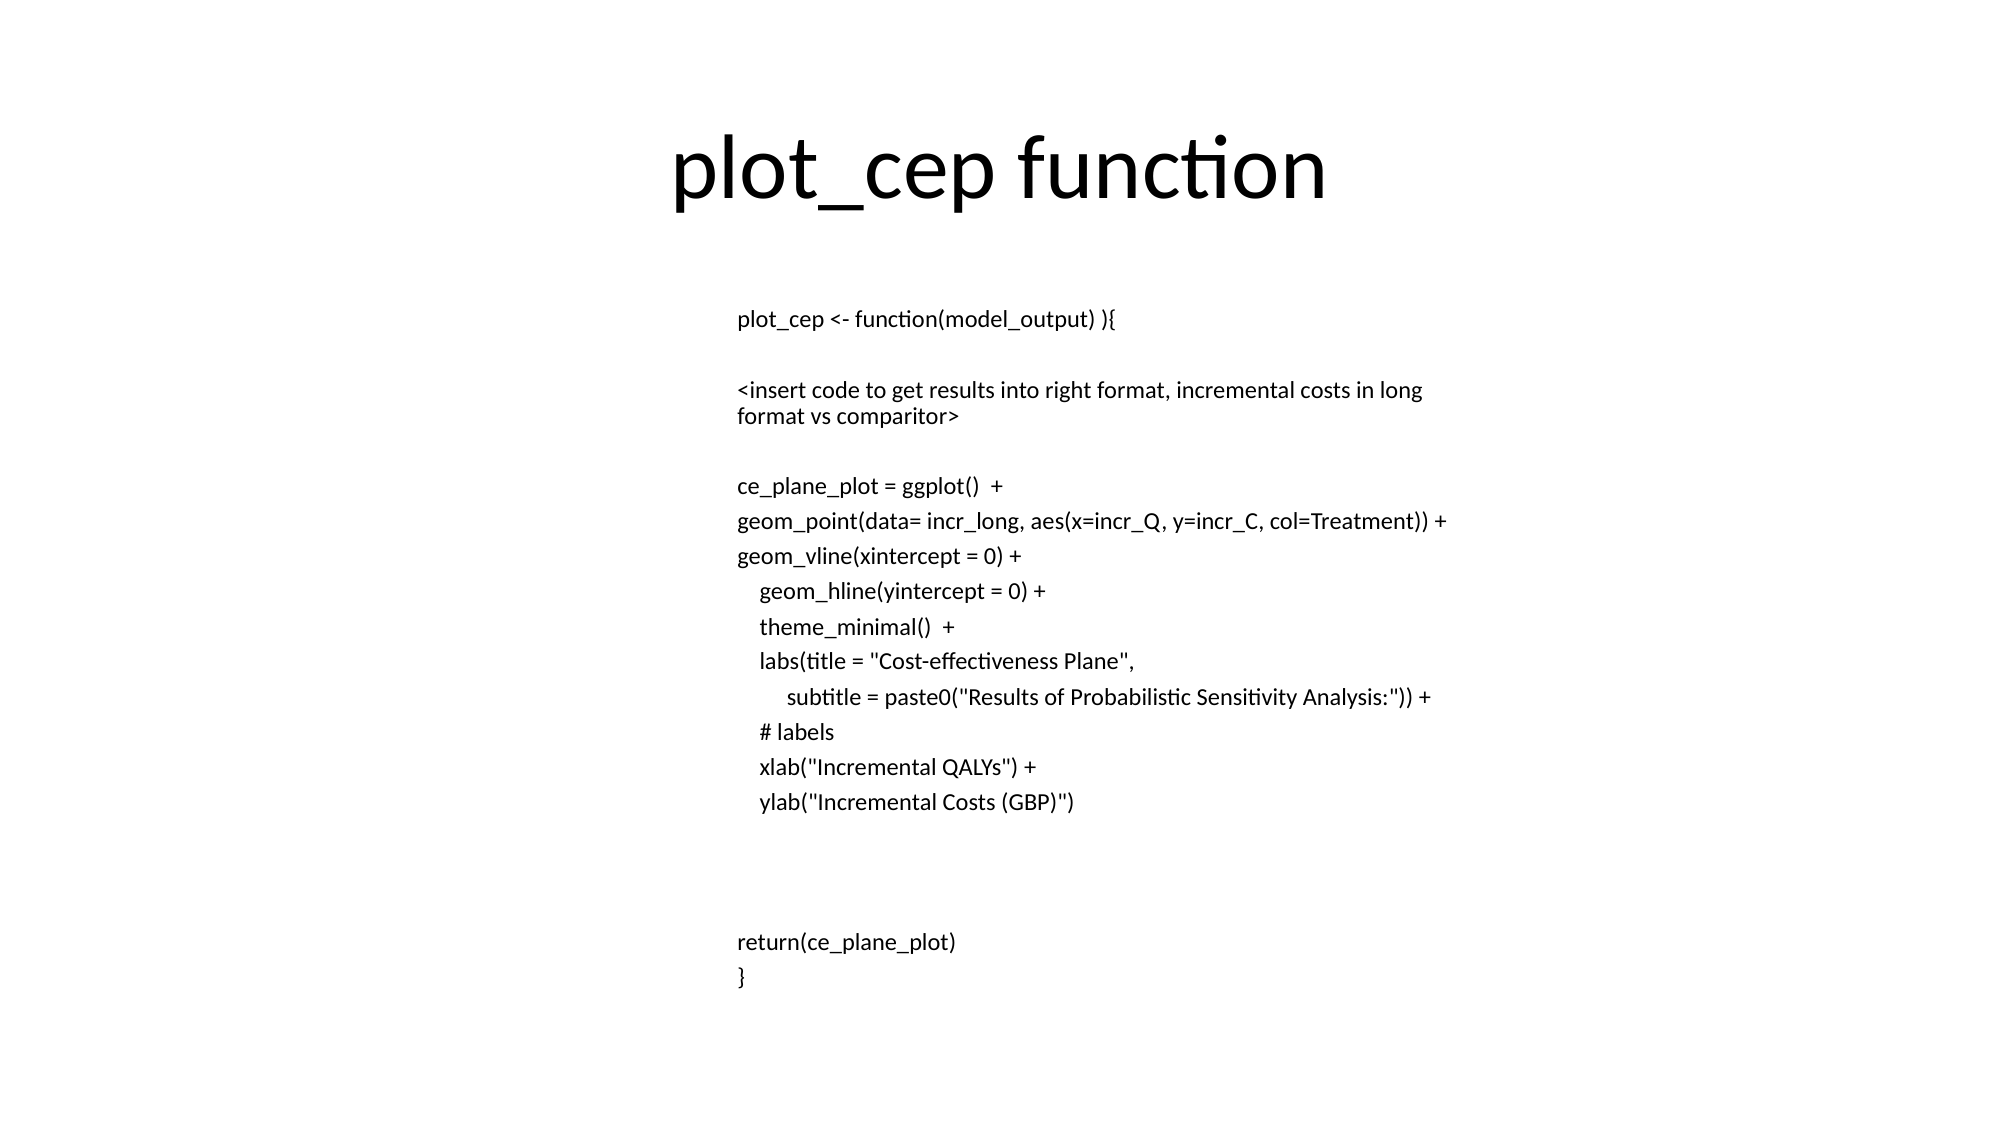

# plot_cep function
plot_cep <- function(model_output) ){

<insert code to get results into right format, incremental costs in long format vs comparitor>

ce_plane_plot = ggplot()  +
geom_point(data= incr_long, aes(x=incr_Q, y=incr_C, col=Treatment)) +
geom_vline(xintercept = 0) +
    geom_hline(yintercept = 0) +
    theme_minimal()  +
    labs(title = "Cost-effectiveness Plane",
         subtitle = paste0("Results of Probabilistic Sensitivity Analysis:")) +
    # labels
    xlab("Incremental QALYs") +
    ylab("Incremental Costs (GBP)")

return(ce_plane_plot)
}